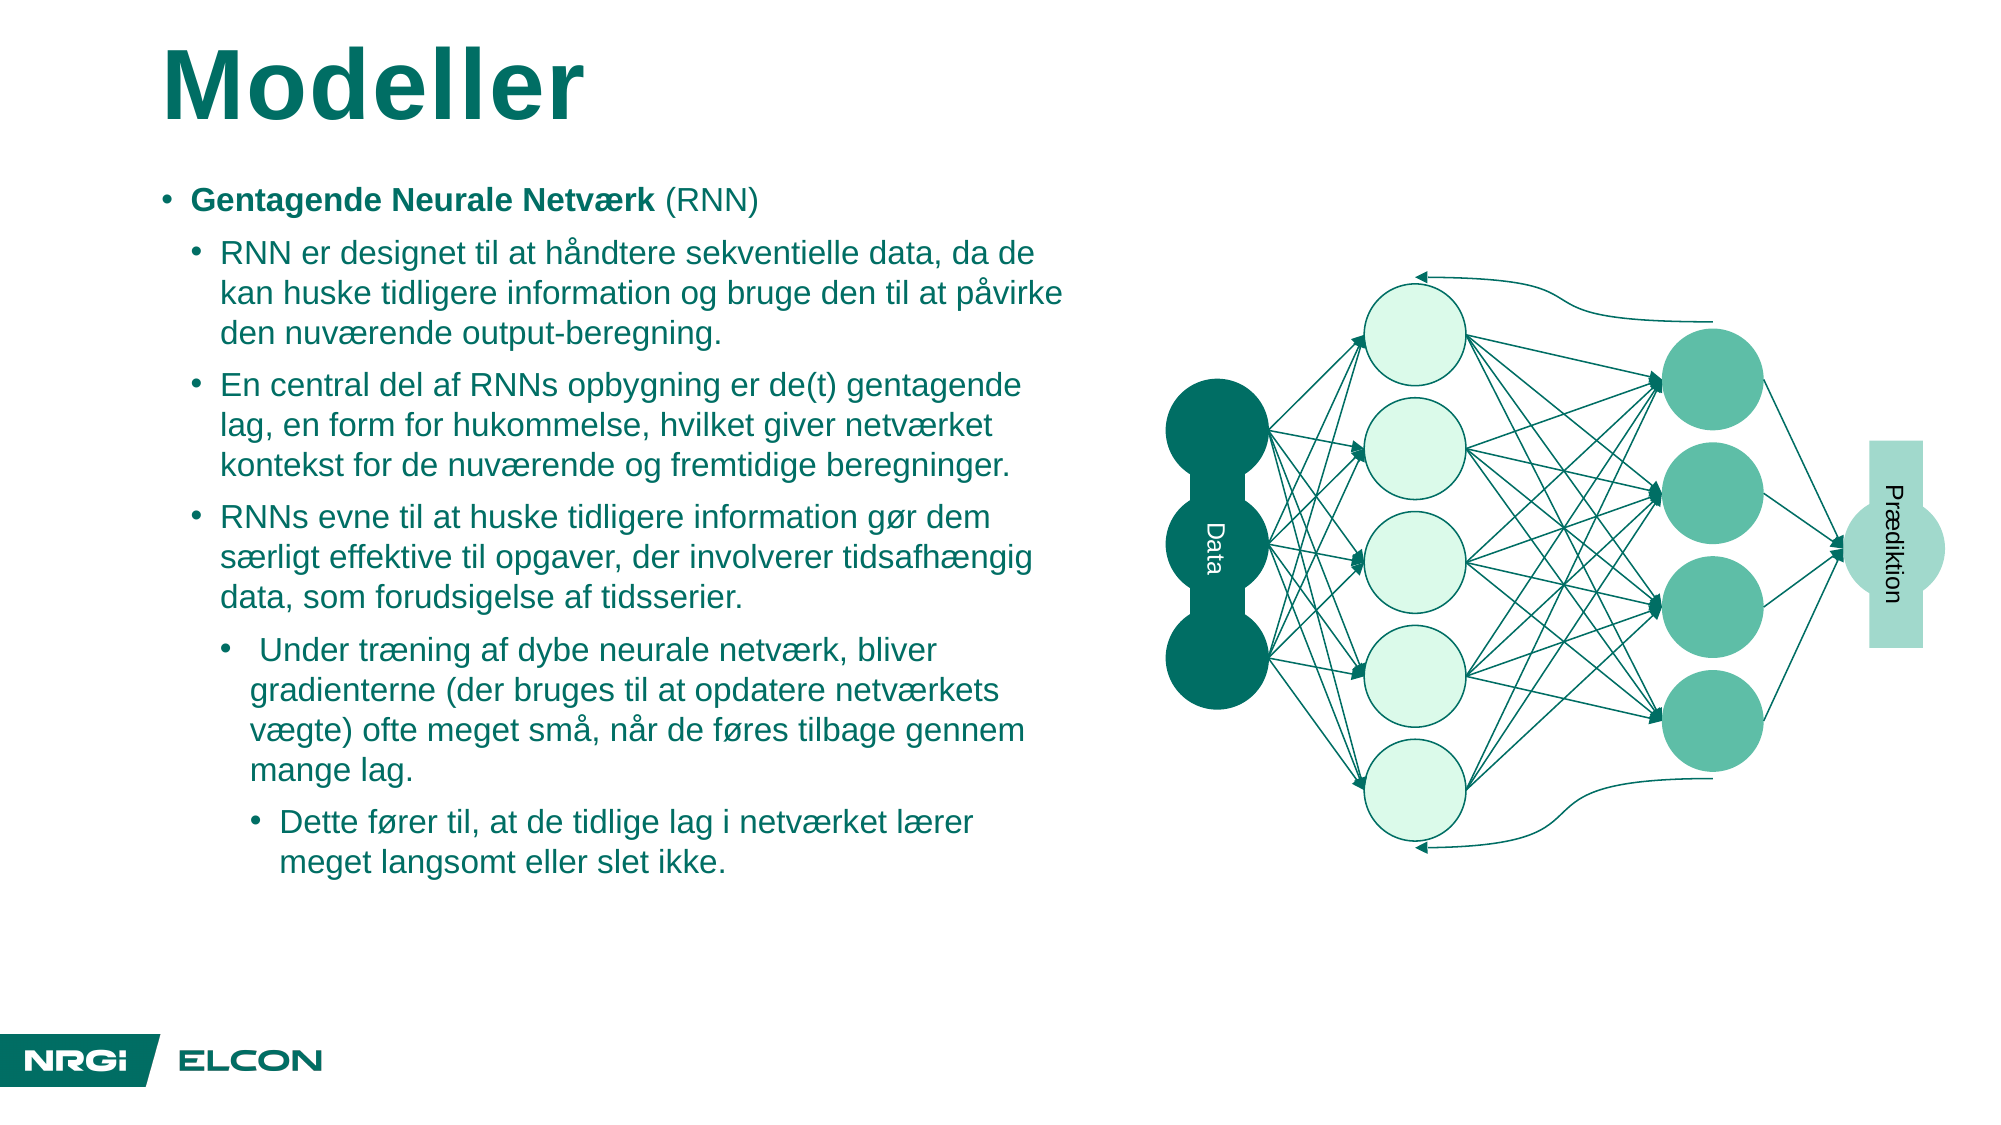

# Modeller
Gentagende Neurale Netværk (RNN)
RNN er designet til at håndtere sekventielle data, da de kan huske tidligere information og bruge den til at påvirke den nuværende output-beregning.
En central del af RNNs opbygning er de(t) gentagende lag, en form for hukommelse, hvilket giver netværket kontekst for de nuværende og fremtidige beregninger.
RNNs evne til at huske tidligere information gør dem særligt effektive til opgaver, der involverer tidsafhængig data, som forudsigelse af tidsserier.
 Under træning af dybe neurale netværk, bliver gradienterne (der bruges til at opdatere netværkets vægte) ofte meget små, når de føres tilbage gennem mange lag.
Dette fører til, at de tidlige lag i netværket lærer meget langsomt eller slet ikke.

Prædiktion
Data